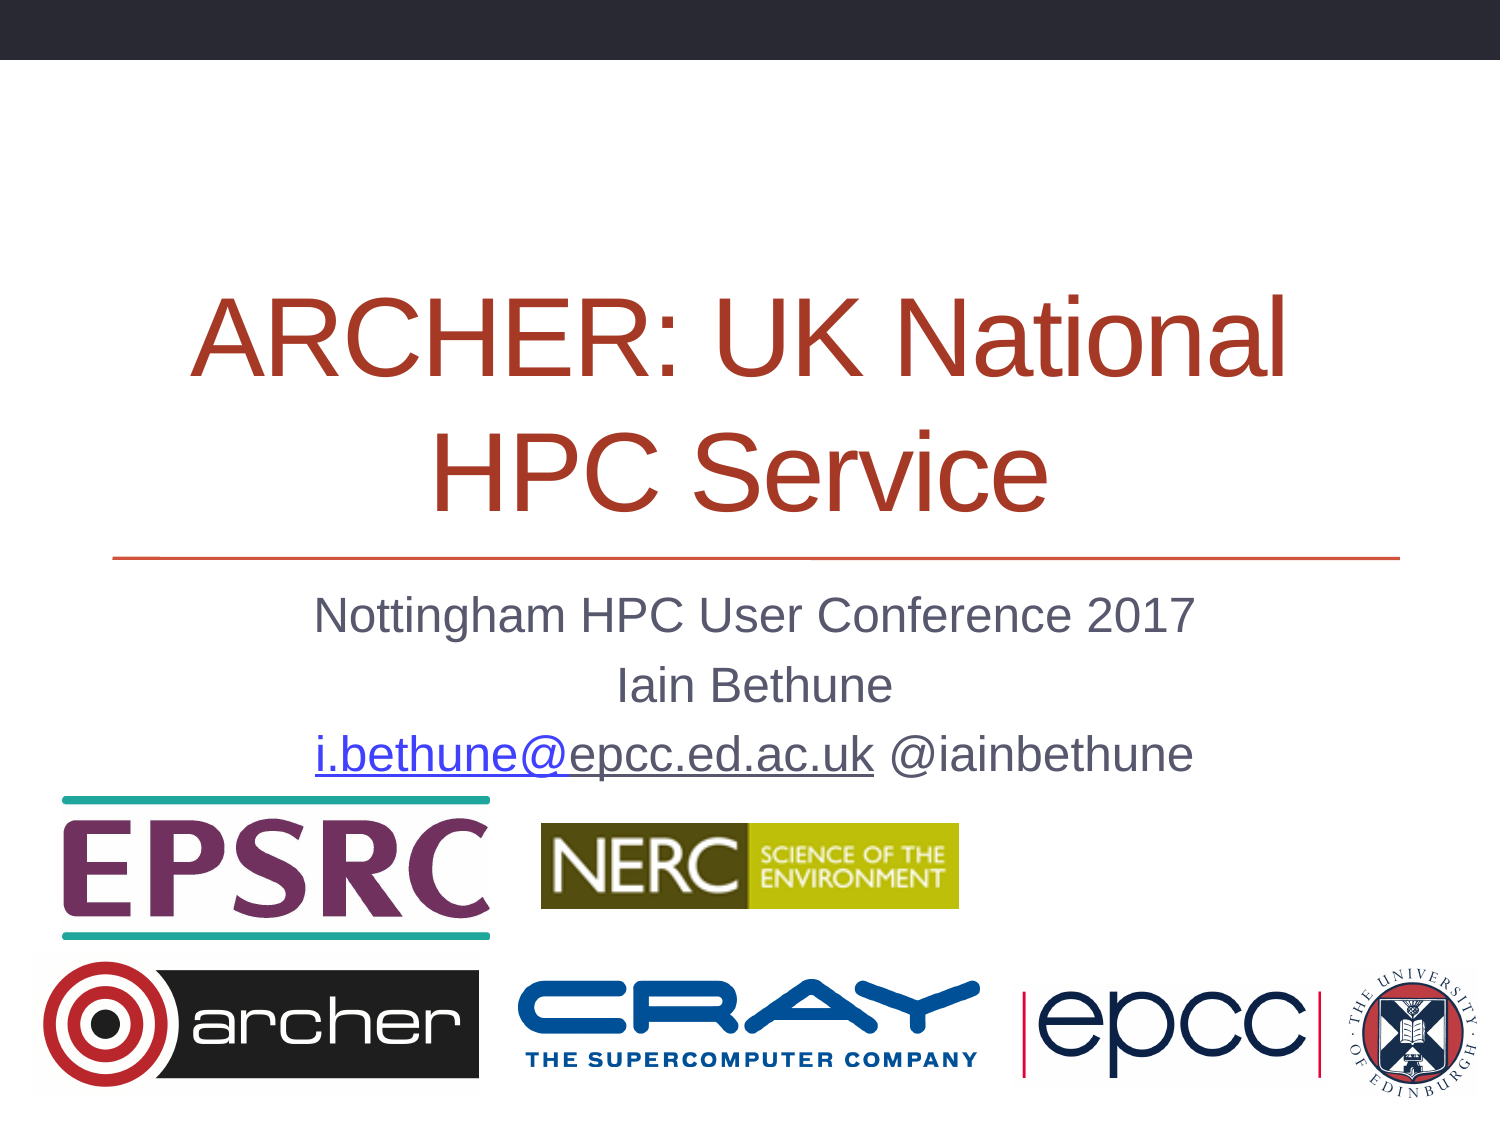

# ARCHER: UK National HPC Service
Nottingham HPC User Conference 2017
Iain Bethune
i.bethune@epcc.ed.ac.uk @iainbethune